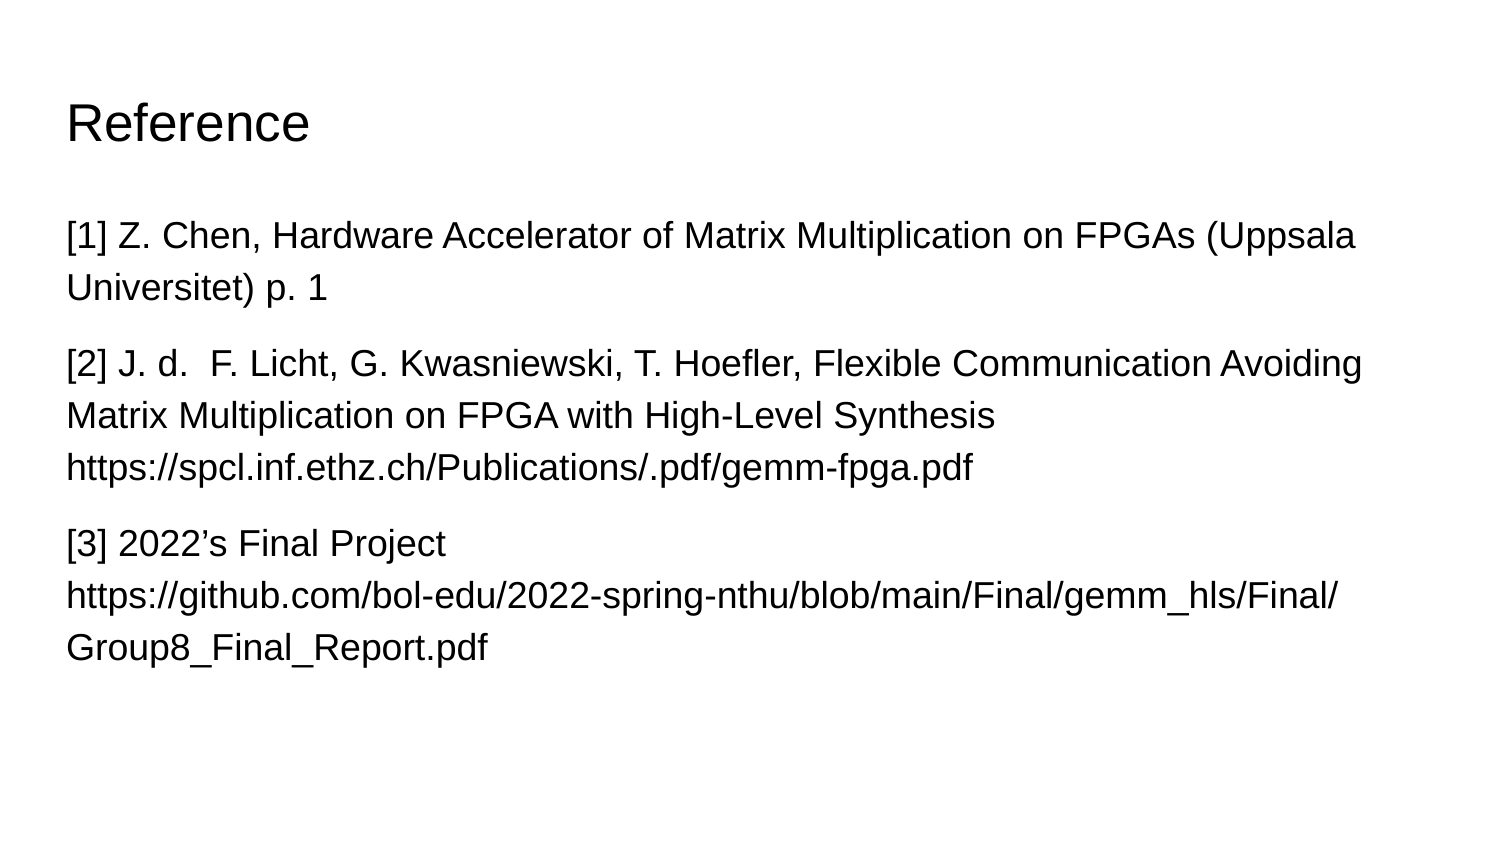

# Reference
[1] Z. Chen, Hardware Accelerator of Matrix Multiplication on FPGAs (Uppsala Universitet) p. 1
[2] J. d.  F. Licht, G. Kwasniewski, T. Hoefler, Flexible Communication Avoiding Matrix Multiplication on FPGA with High-Level Synthesis https://spcl.inf.ethz.ch/Publications/.pdf/gemm-fpga.pdf
[3] 2022’s Final Project https://github.com/bol-edu/2022-spring-nthu/blob/main/Final/gemm_hls/Final/Group8_Final_Report.pdf